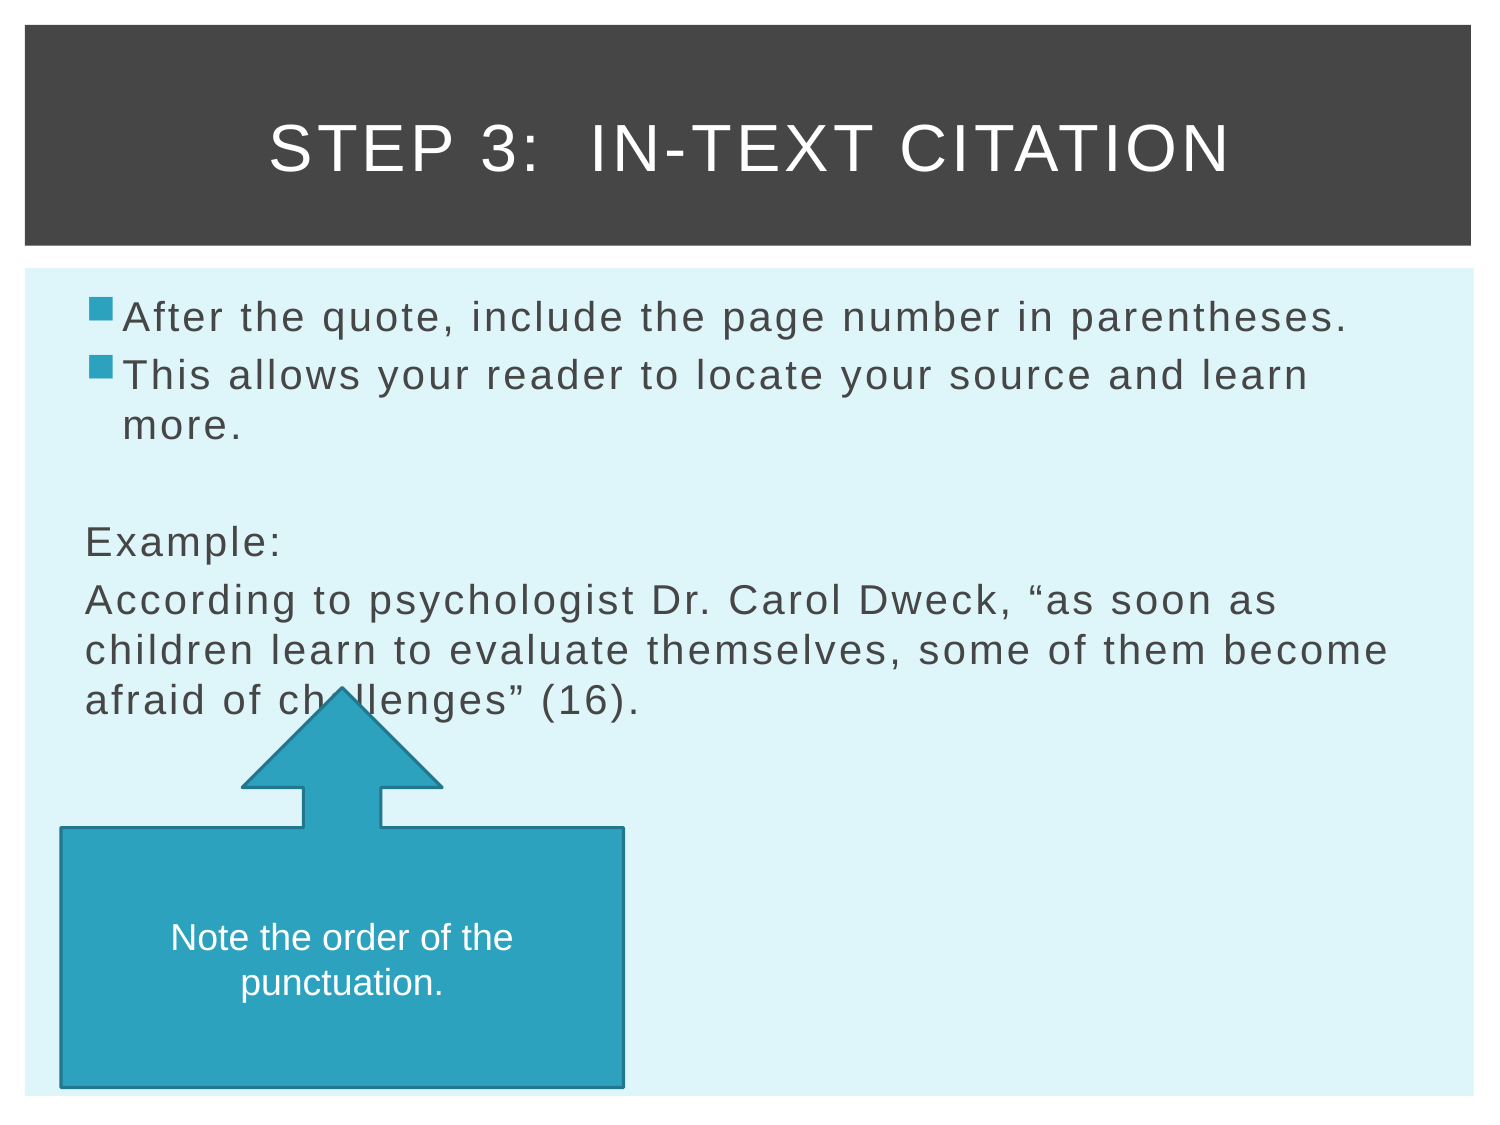

# Step 3:  In-Text Citation
After the quote, include the page number in parentheses.
This allows your reader to locate your source and learn more.

Example:
According to psychologist Dr. Carol Dweck, “as soon as children learn to evaluate themselves, some of them become afraid of challenges” (16).

Note the order of the punctuation.